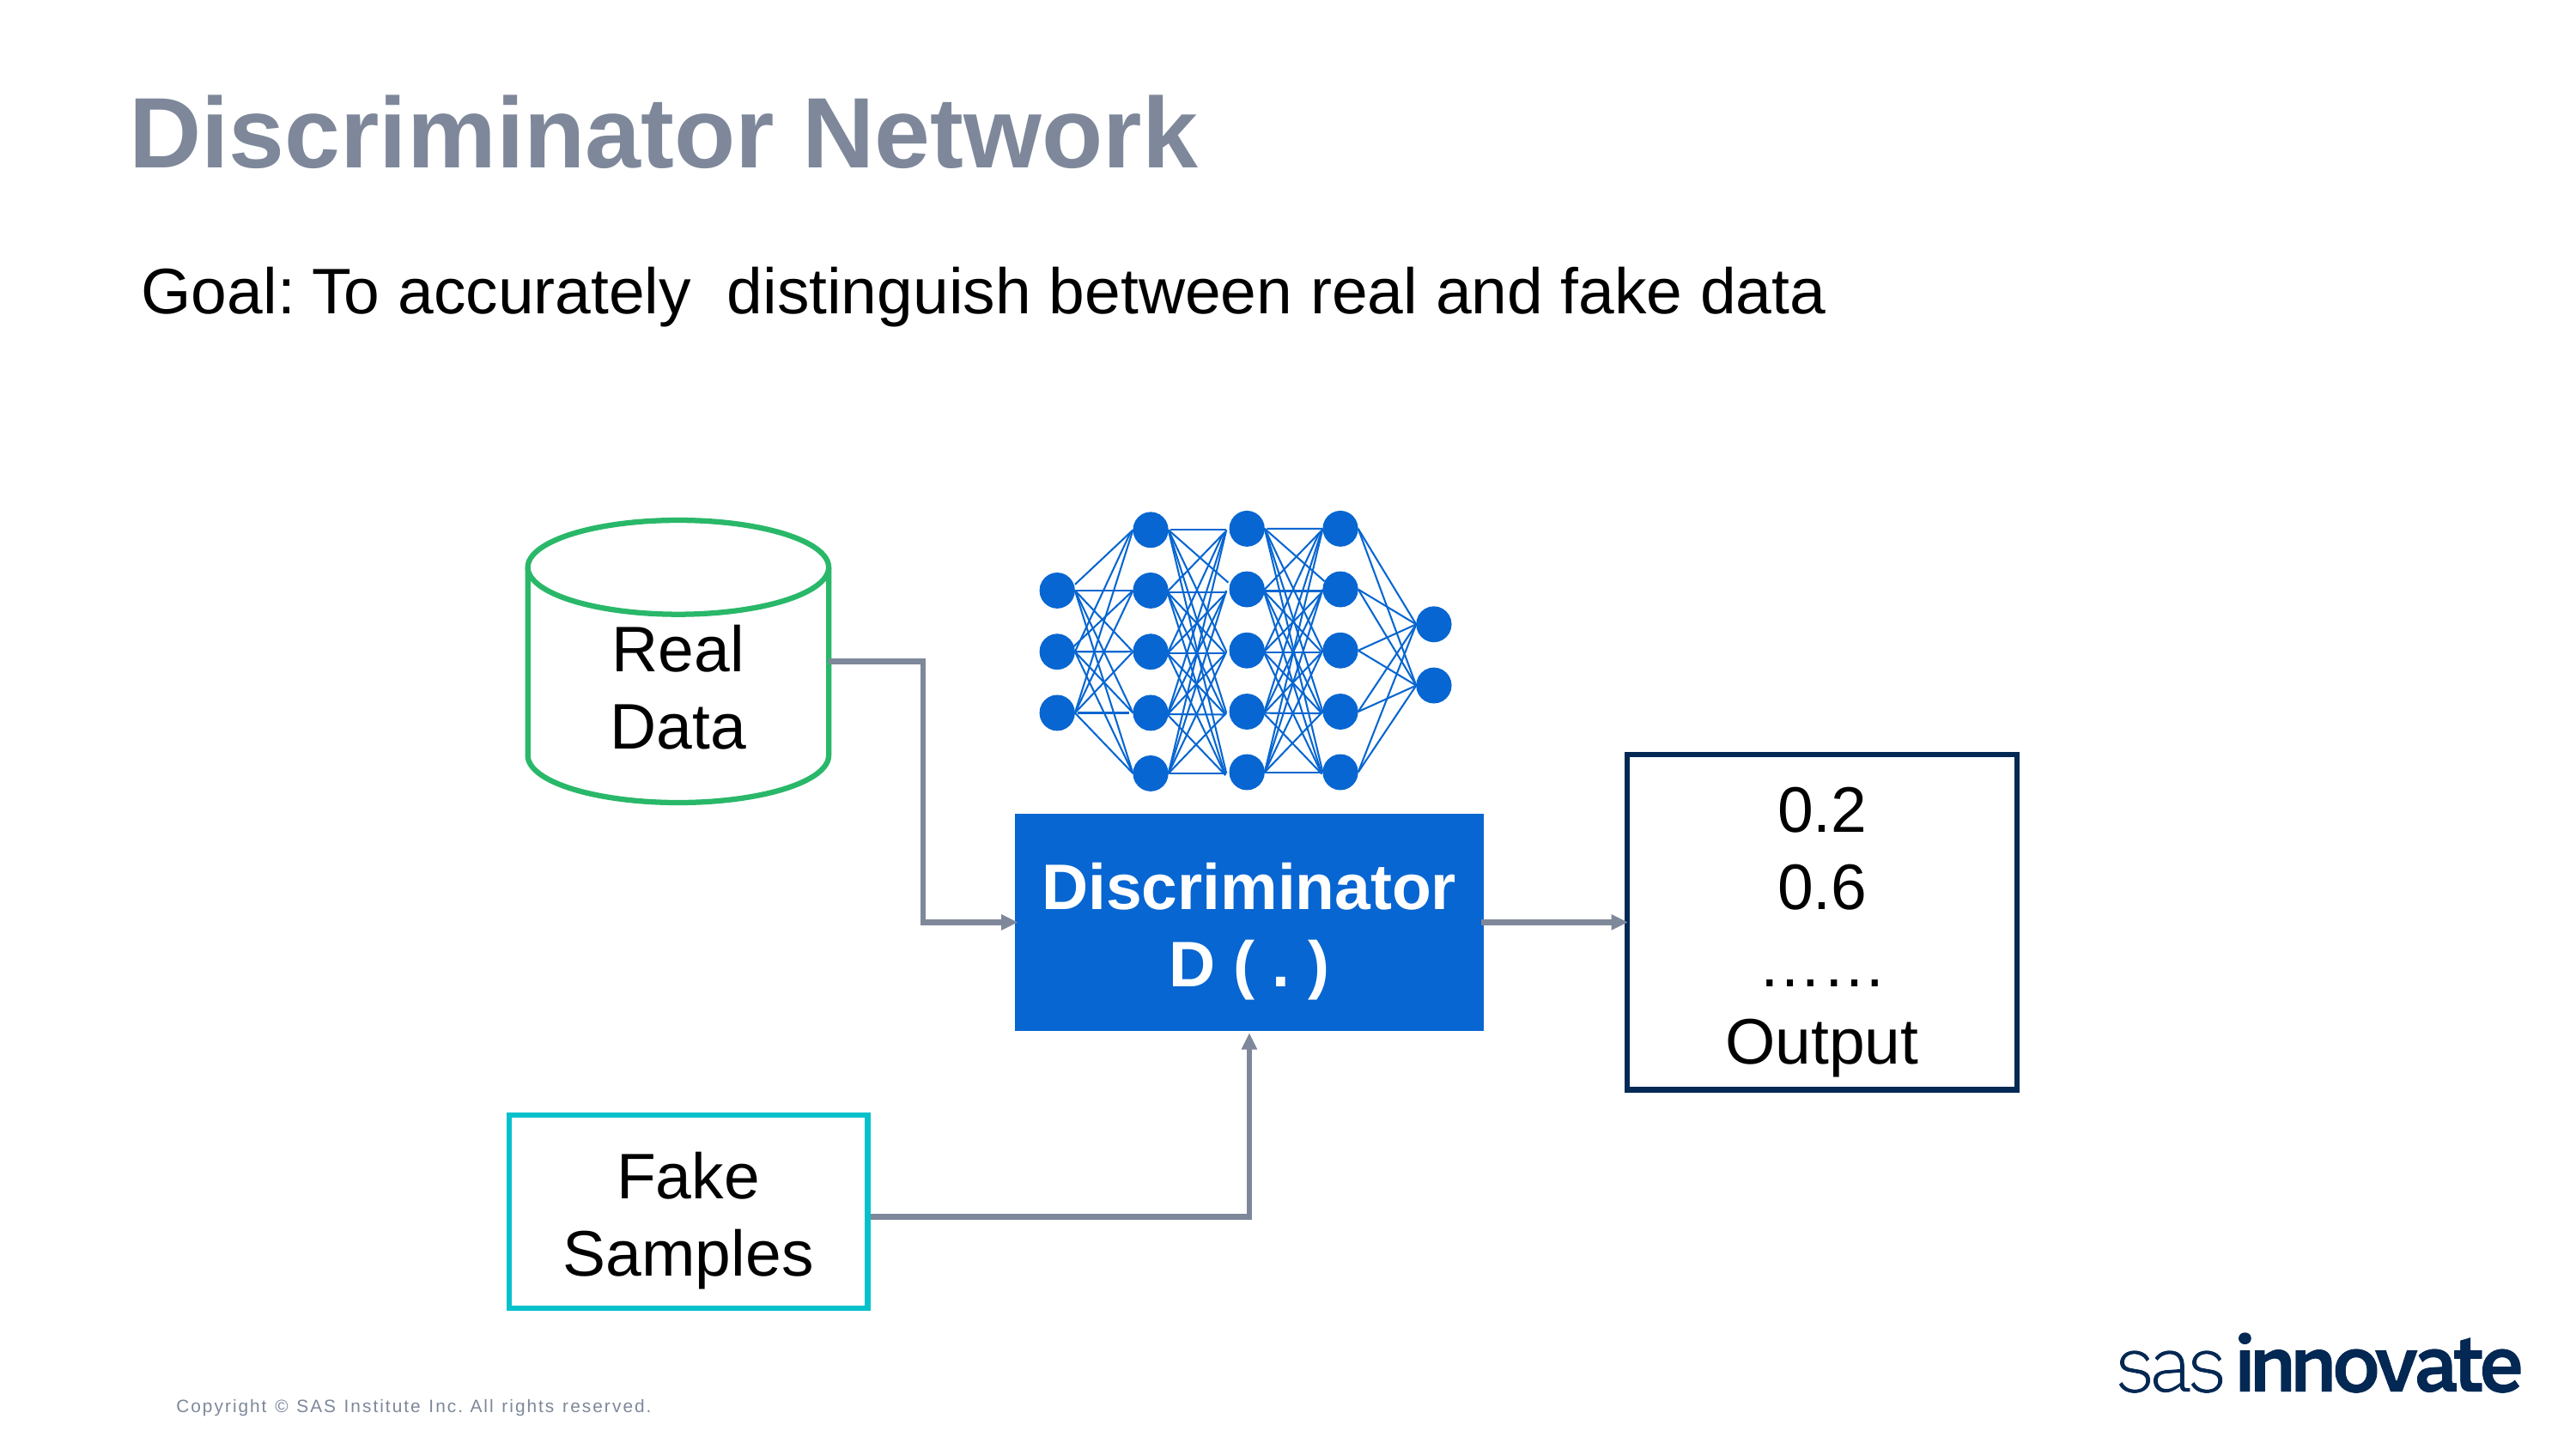

# Discriminator Network
Goal: To accurately  distinguish between real and fake data

Real Data
1

0.2
0.6
……
Output

Discriminator
D ( . )
Fake Samples
0